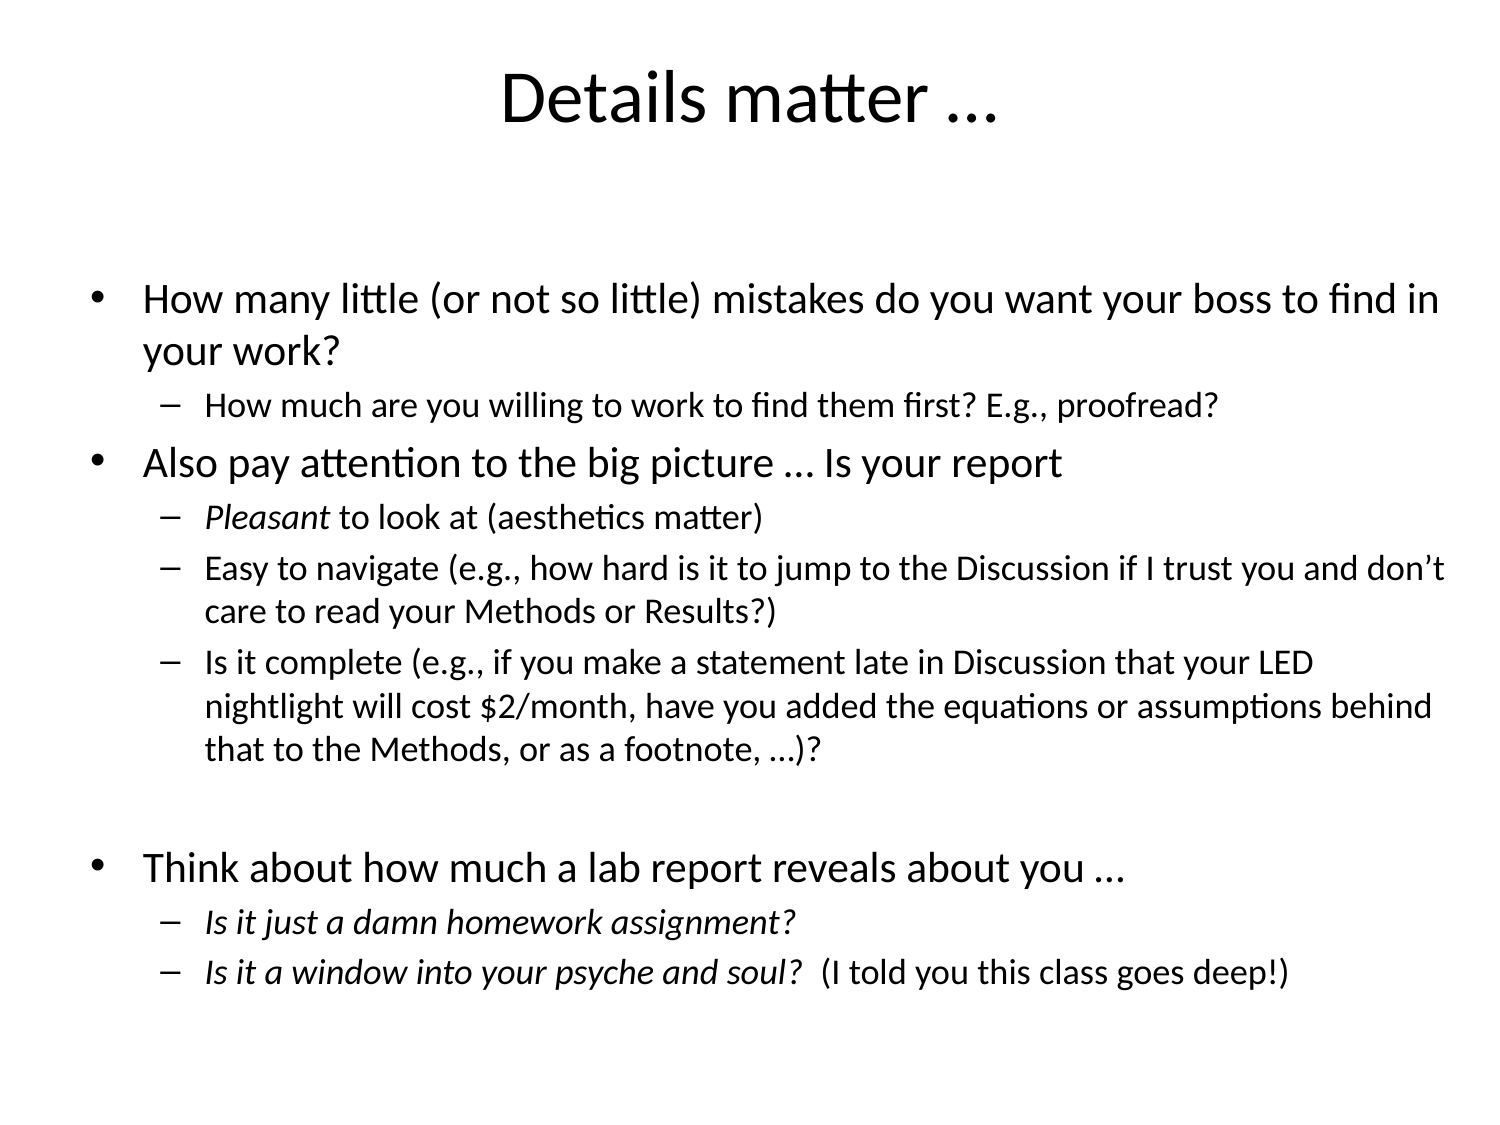

# Details matter …
How many little (or not so little) mistakes do you want your boss to find in your work?
How much are you willing to work to find them first? E.g., proofread?
Also pay attention to the big picture … Is your report
Pleasant to look at (aesthetics matter)
Easy to navigate (e.g., how hard is it to jump to the Discussion if I trust you and don’t care to read your Methods or Results?)
Is it complete (e.g., if you make a statement late in Discussion that your LED nightlight will cost $2/month, have you added the equations or assumptions behind that to the Methods, or as a footnote, …)?

Think about how much a lab report reveals about you …
Is it just a damn homework assignment?
Is it a window into your psyche and soul?  (I told you this class goes deep!)